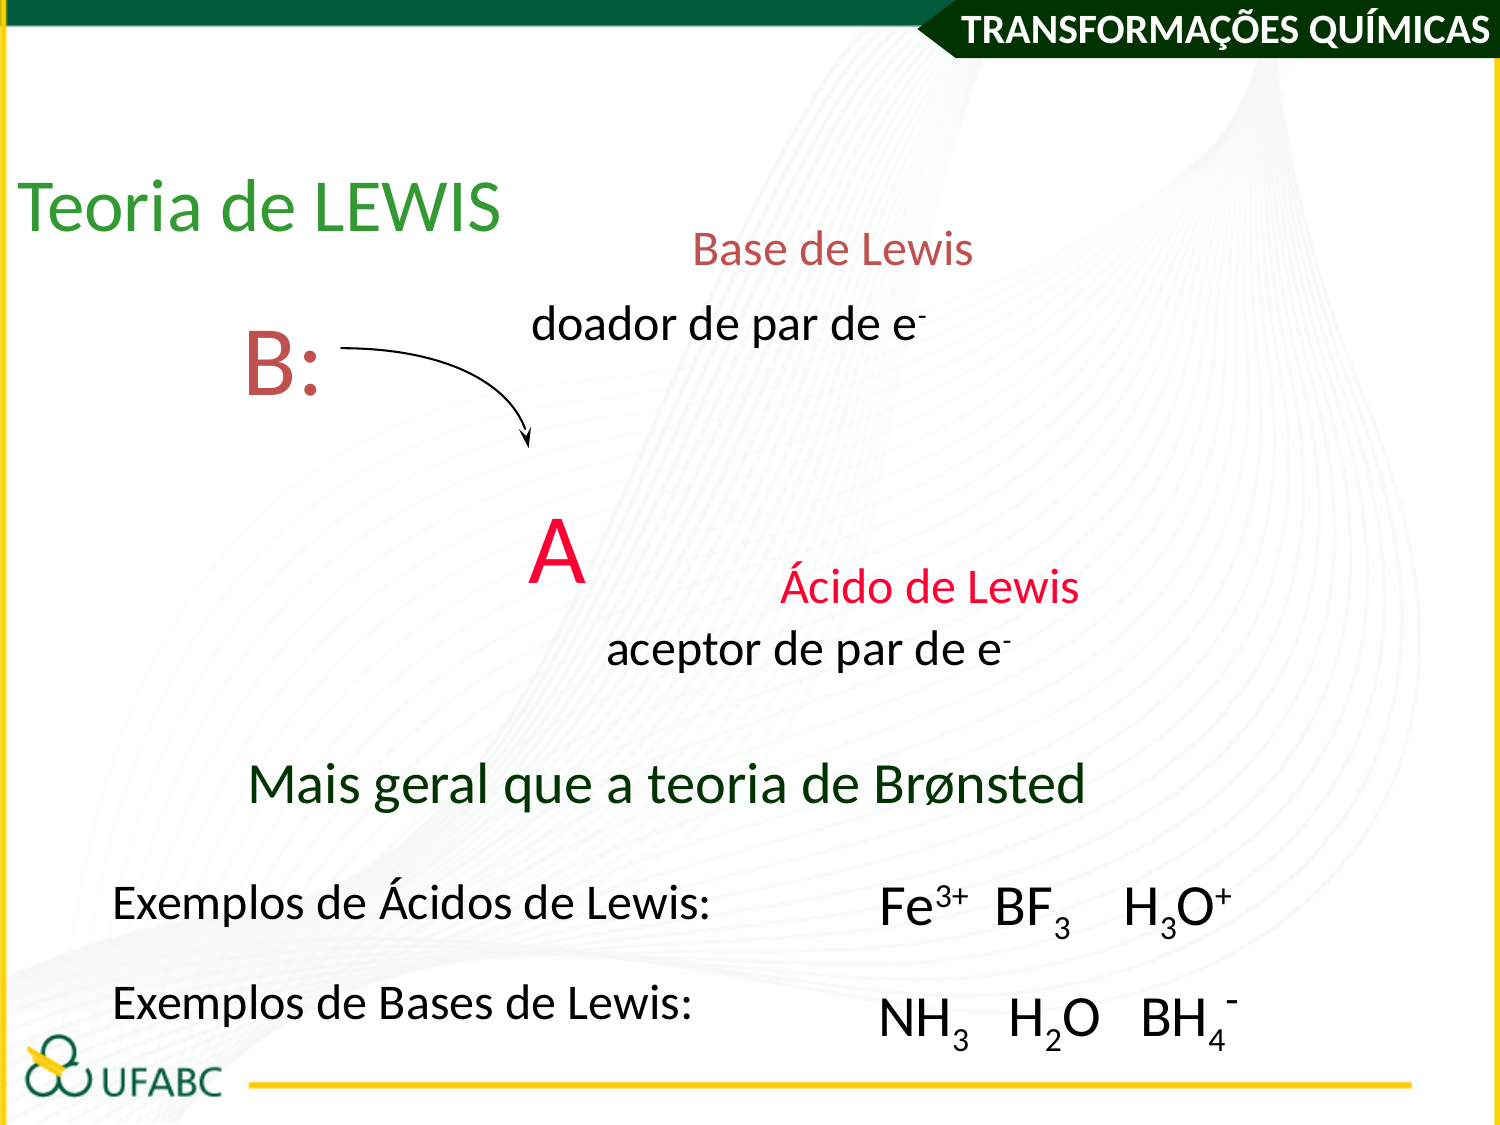

Teoria de LEWIS
Base de Lewis
doador de par de e-
B:

A
Ácido de Lewis
aceptor de par de e-
Mais geral que a teoria de Brønsted
Fe3+  BF3    H3O+
Exemplos de Ácidos de Lewis:
NH3   H2O   BH4-
Exemplos de Bases de Lewis: